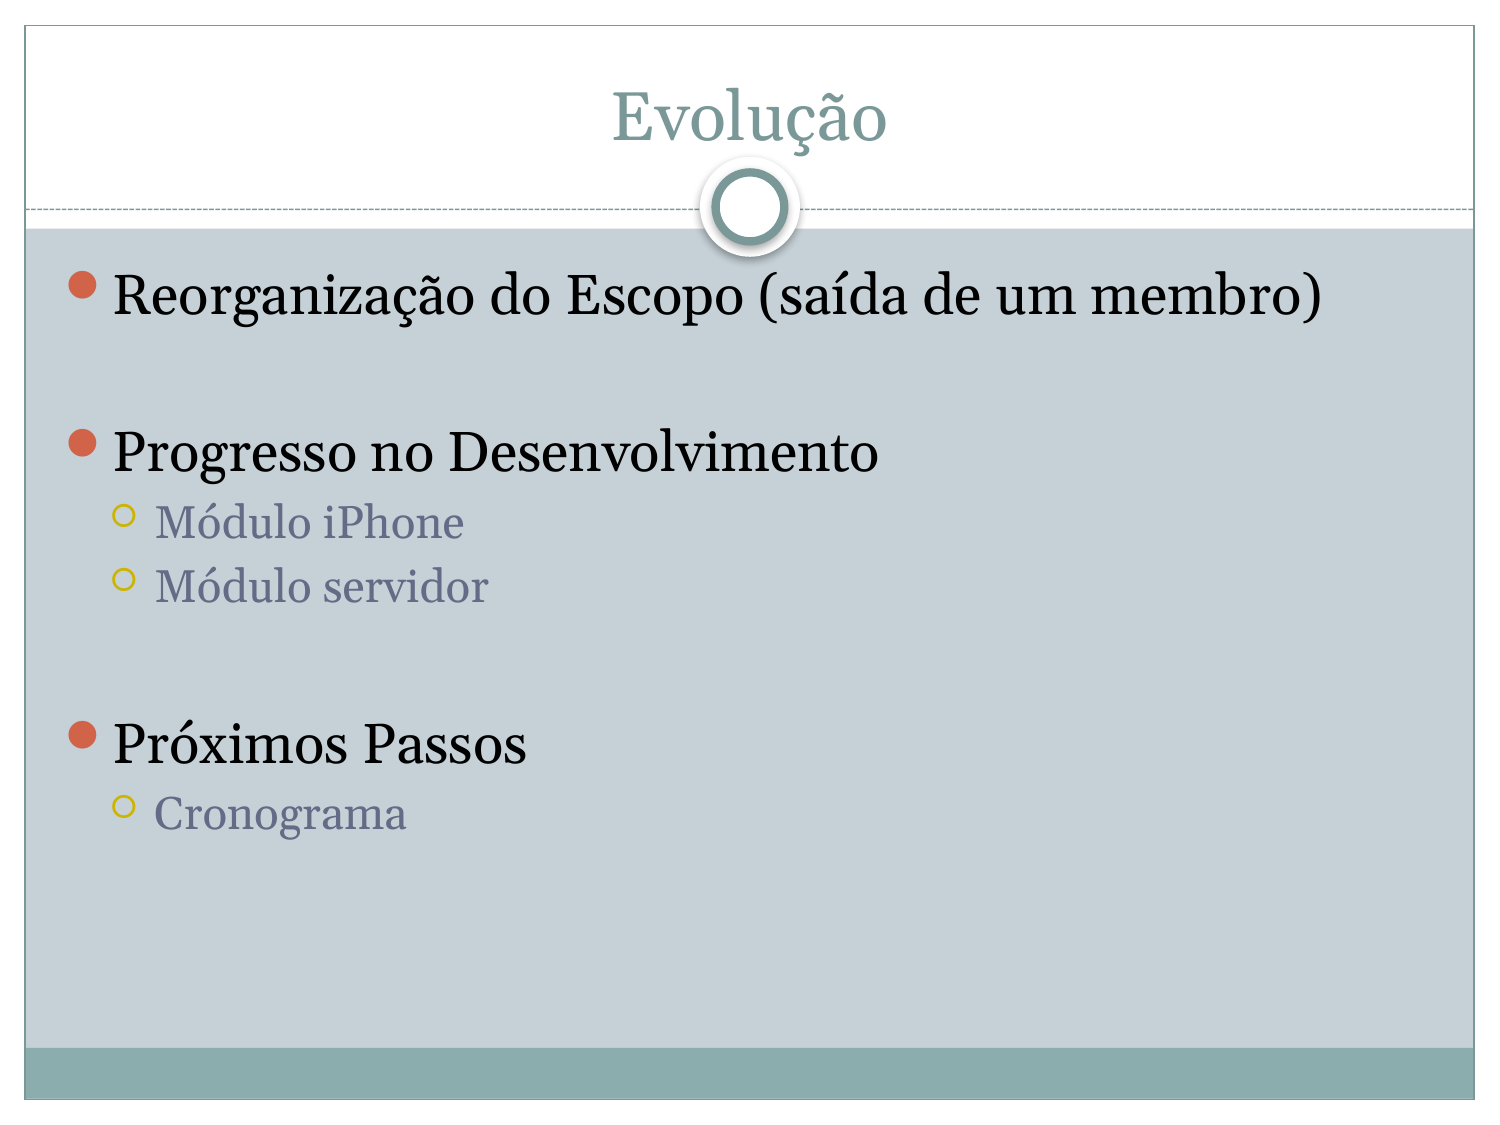

# Evolução
Reorganização do Escopo (saída de um membro)

Progresso no Desenvolvimento
Módulo iPhone
Módulo servidor

Próximos Passos
Cronograma